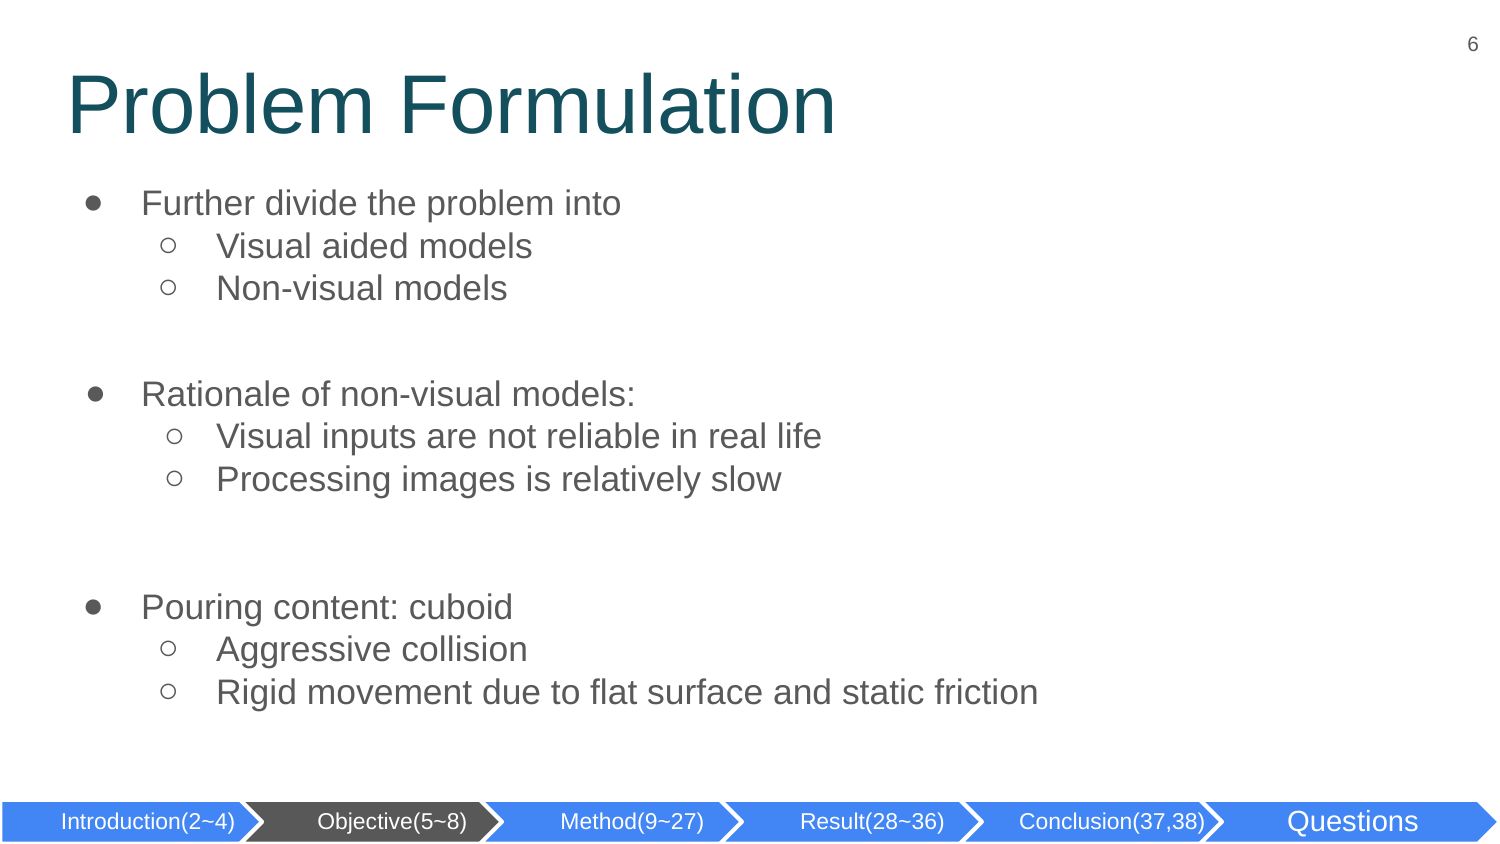

6
# Problem Formulation
Further divide the problem into
Visual aided models
Non-visual models

Rationale of non-visual models:
Visual inputs are not reliable in real life
Processing images is relatively slow

Pouring content: cuboid
Aggressive collision
Rigid movement due to flat surface and static friction
Introduction(2~4)
Objective(5~8)
Method(9~27)
Result(28~36)
Conclusion(37,38)
Questions